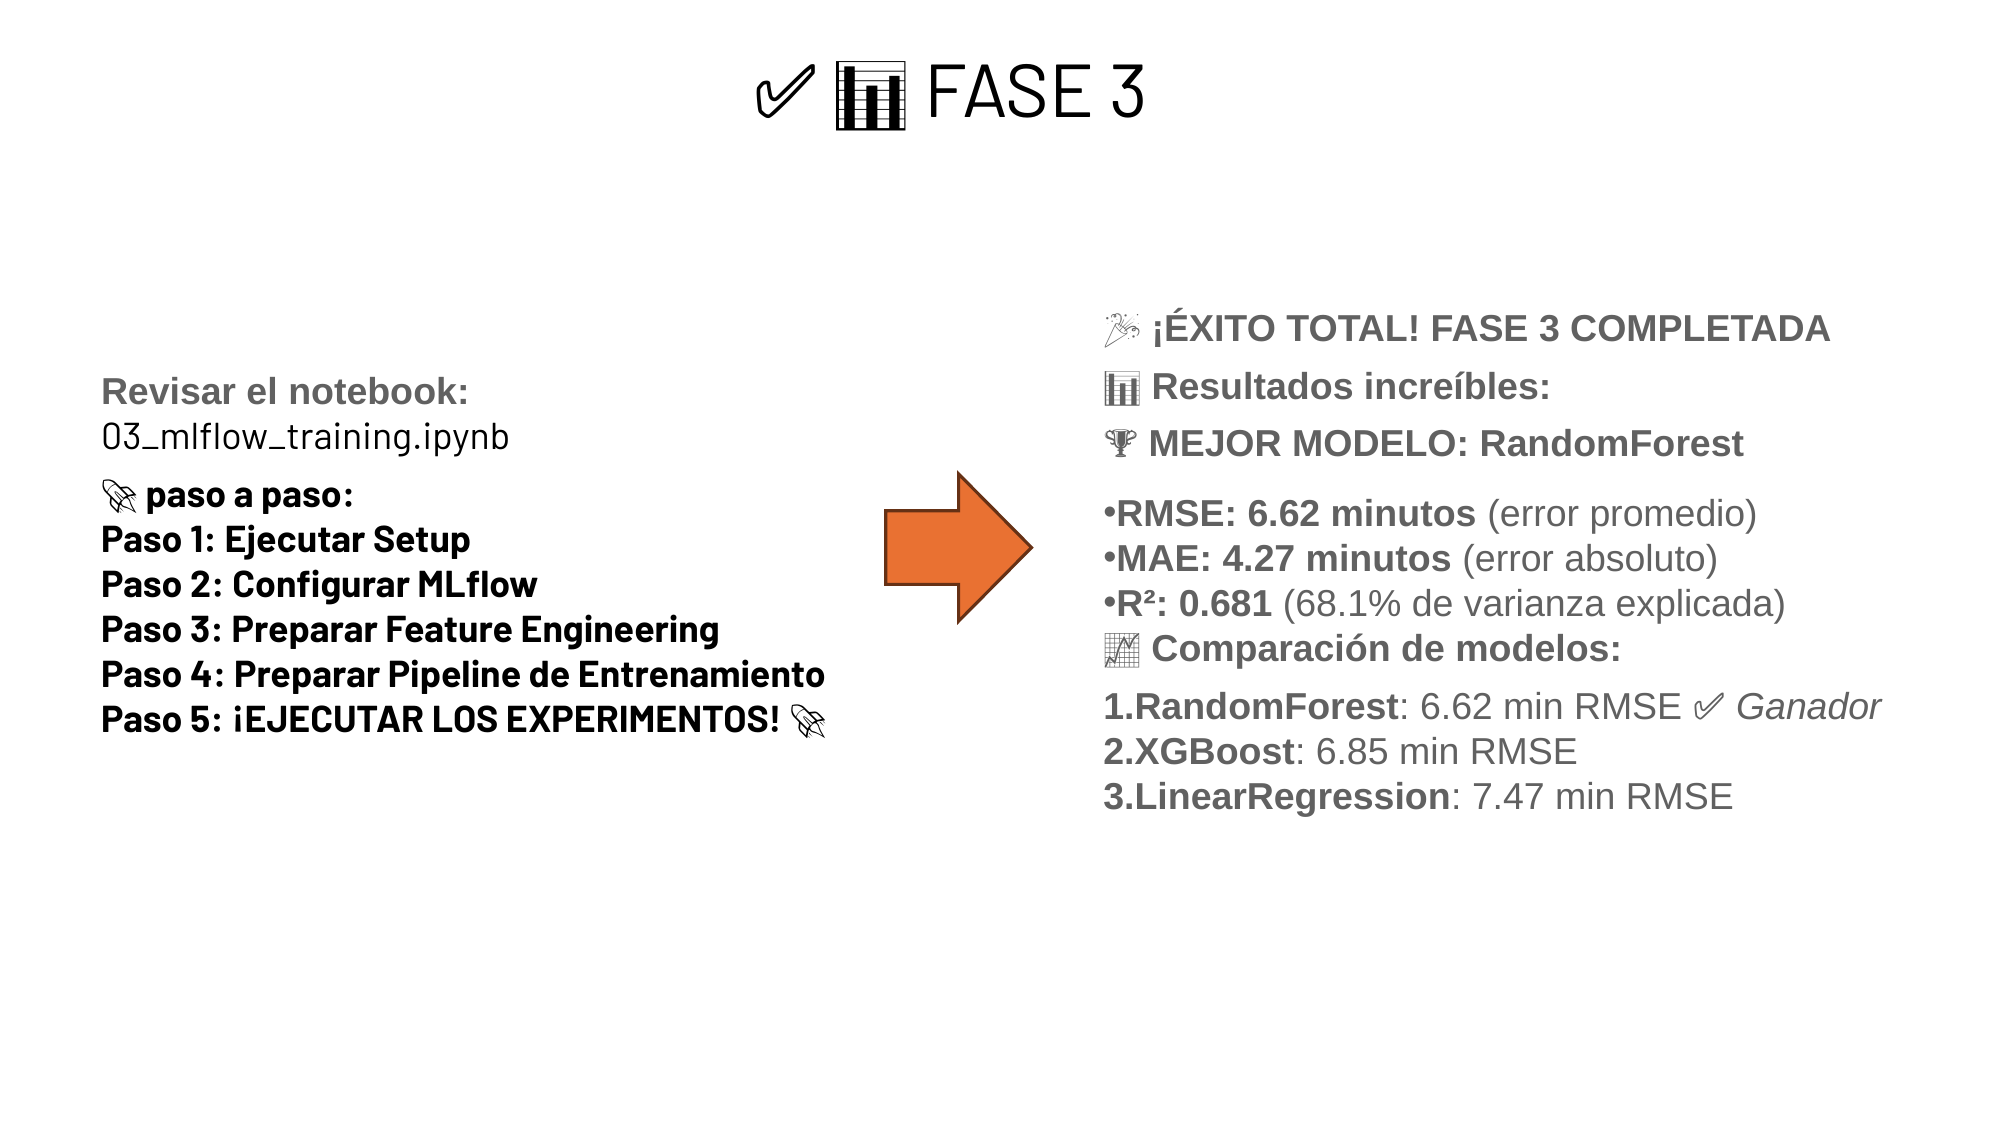

# ✅ 📊 FASE 3
🎉 ¡ÉXITO TOTAL! FASE 3 COMPLETADA
📊 Resultados increíbles:
🏆 MEJOR MODELO: RandomForest
RMSE: 6.62 minutos (error promedio)
MAE: 4.27 minutos (error absoluto)
R²: 0.681 (68.1% de varianza explicada)
📈 Comparación de modelos:
RandomForest: 6.62 min RMSE ✅ Ganador
XGBoost: 6.85 min RMSE
LinearRegression: 7.47 min RMSE
Revisar el notebook: 03_mlflow_training.ipynb
🚀 paso a paso:
Paso 1: Ejecutar Setup
Paso 2: Configurar MLflow
Paso 3: Preparar Feature Engineering
Paso 4: Preparar Pipeline de Entrenamiento
Paso 5: ¡EJECUTAR LOS EXPERIMENTOS! 🚀